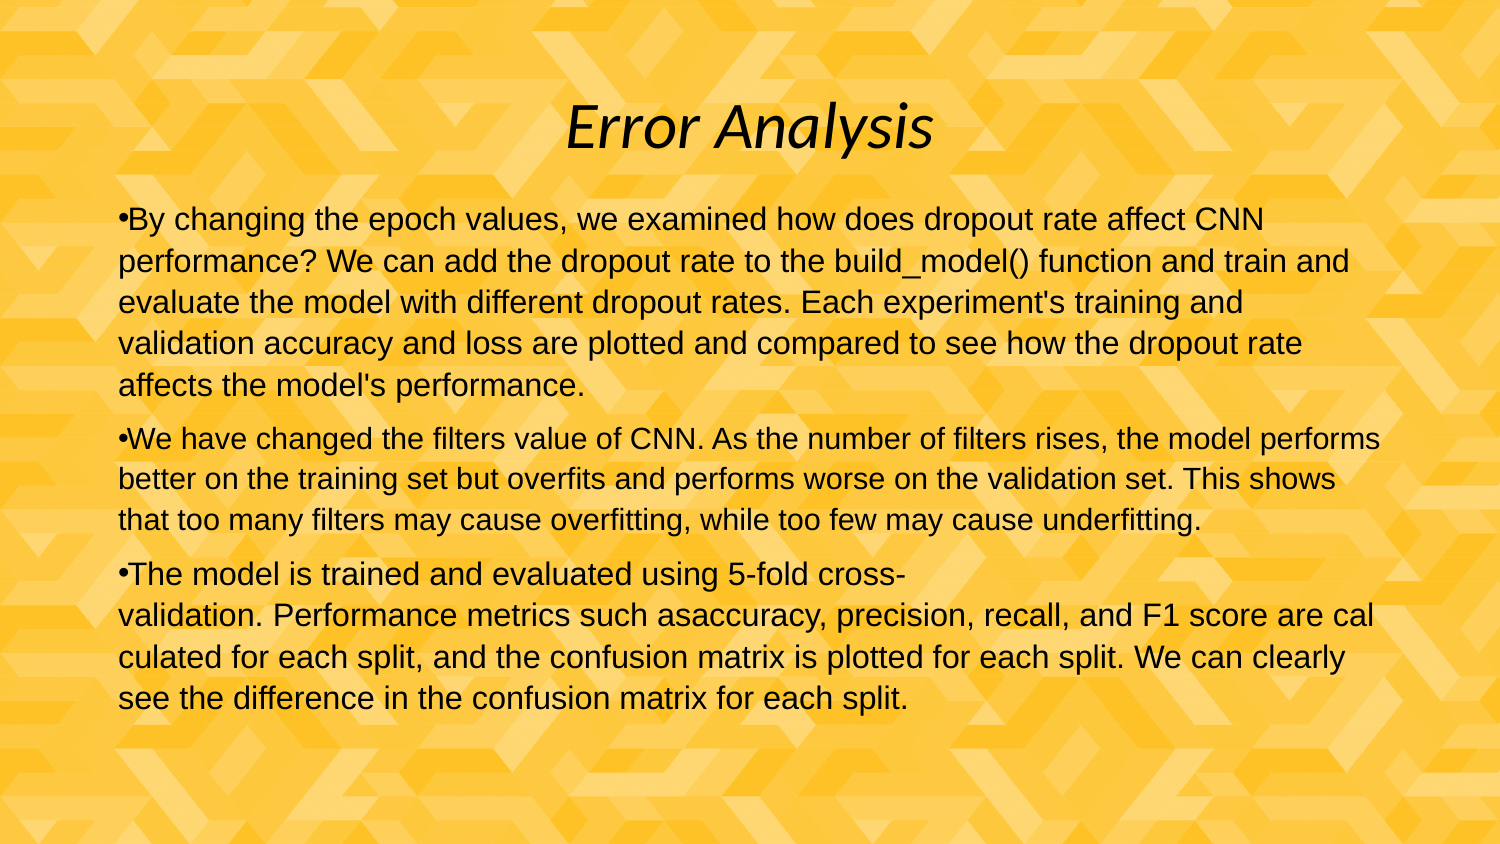

# Error Analysis

By changing the epoch values, we examined how does dropout rate affect CNN performance? We can add the dropout rate to the build_model() function and train and evaluate the model with different dropout rates. Each experiment's training and validation accuracy and loss are plotted and compared to see how the dropout rate affects the model's performance.
We have changed the filters value of CNN. As the number of filters rises, the model performs better on the training set but overfits and performs worse on the validation set. This shows that too many filters may cause overfitting, while too few may cause underfitting.
The model is trained and evaluated using 5-fold cross-validation. Performance metrics such asaccuracy, precision, recall, and F1 score are calculated for each split, and the confusion matrix is plotted for each split. We can clearly see the difference in the confusion matrix for each split.